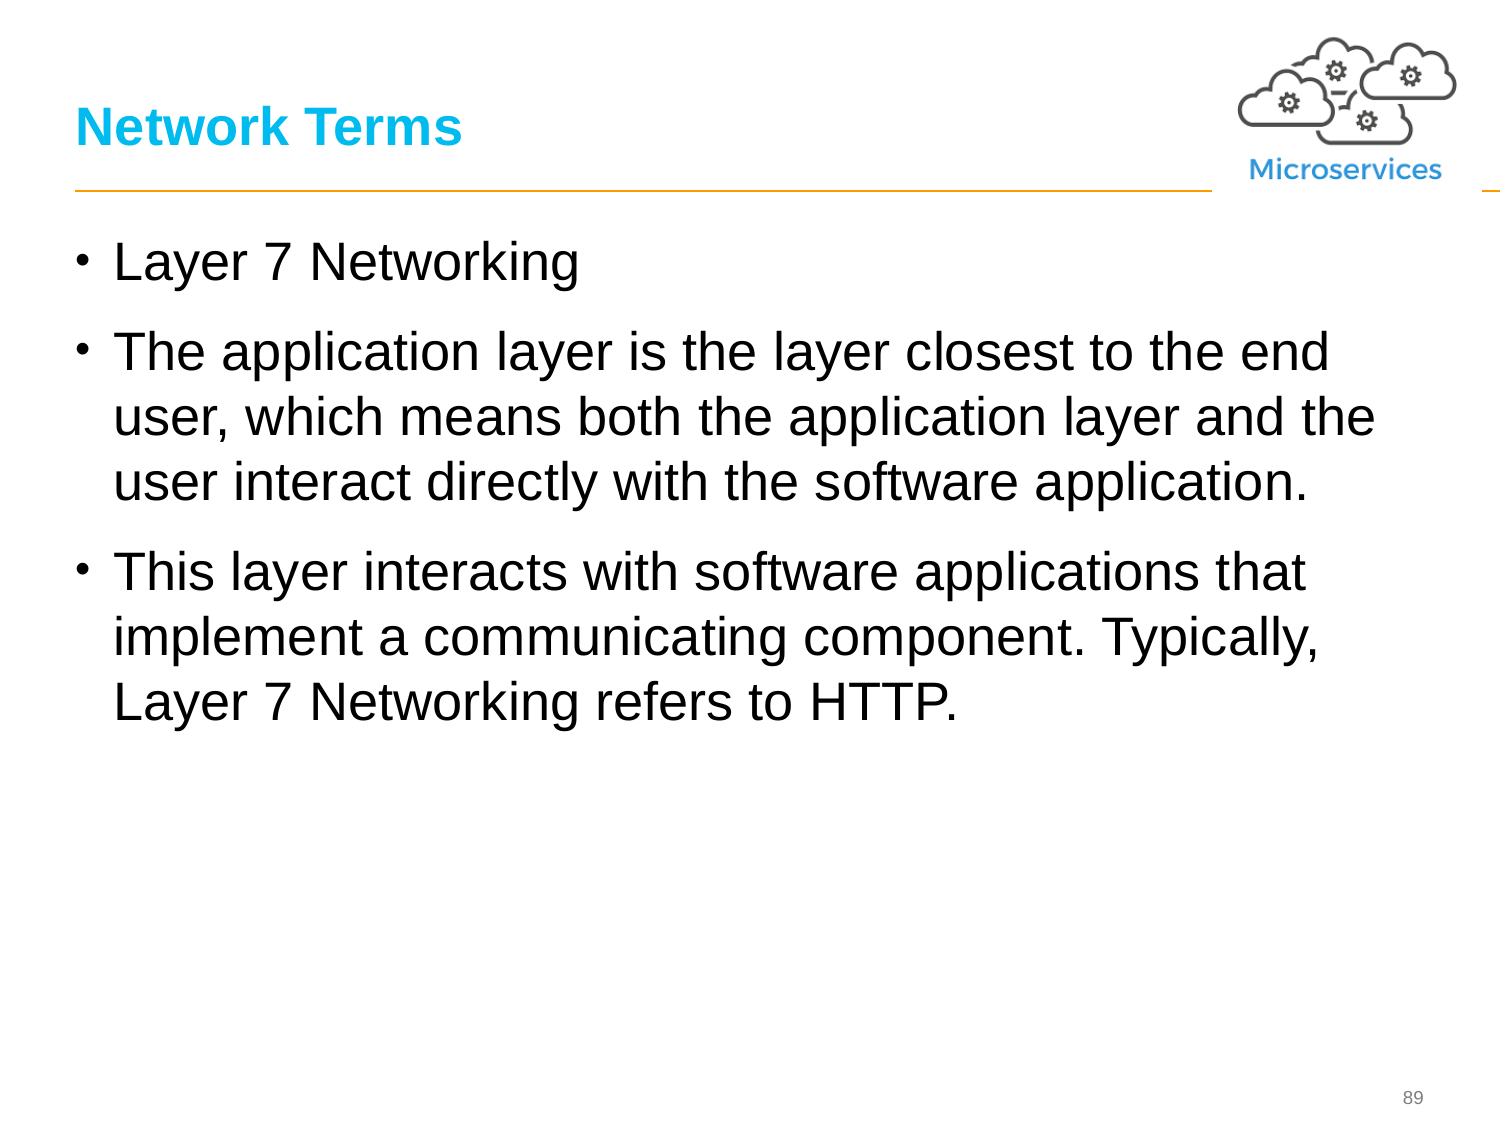

# Network Terms
Layer 7 Networking
The application layer is the layer closest to the end user, which means both the application layer and the user interact directly with the software application.
This layer interacts with software applications that implement a communicating component. Typically, Layer 7 Networking refers to HTTP.